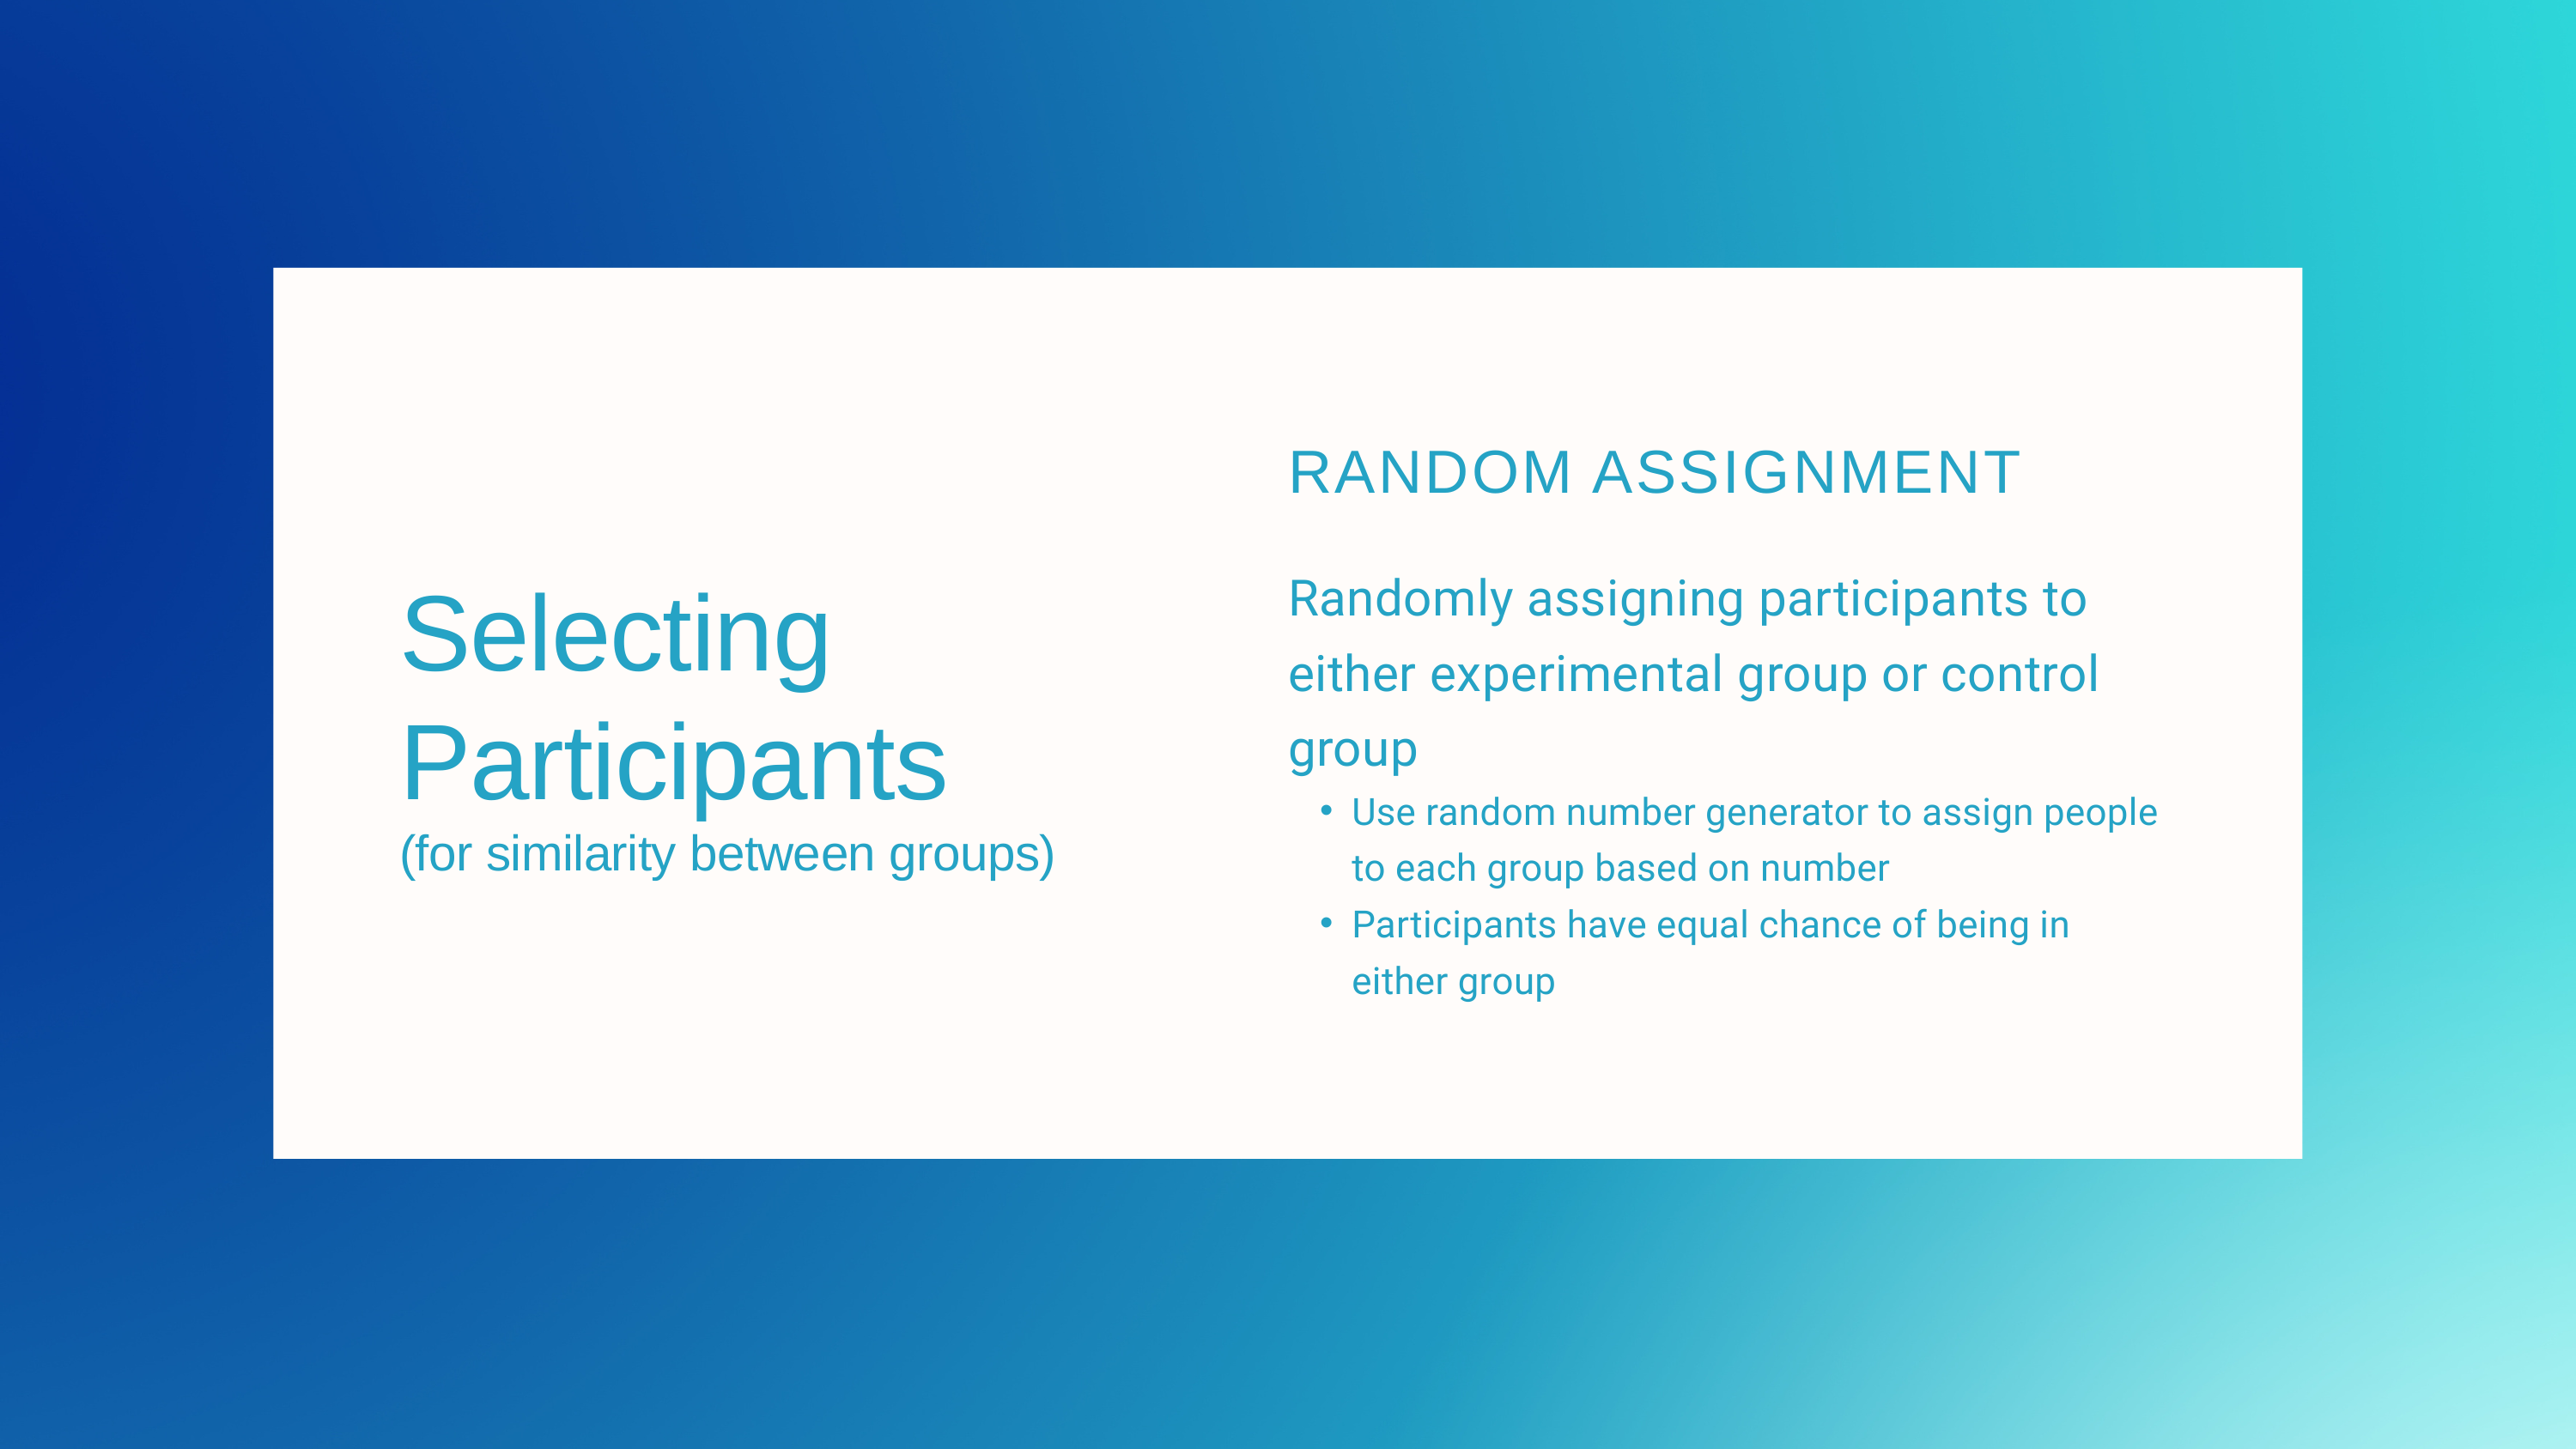

RANDOM ASSIGNMENT
Randomly assigning participants to either experimental group or control group
Use random number generator to assign people to each group based on number
Participants have equal chance of being in either group
Selecting Participants
(for similarity between groups)